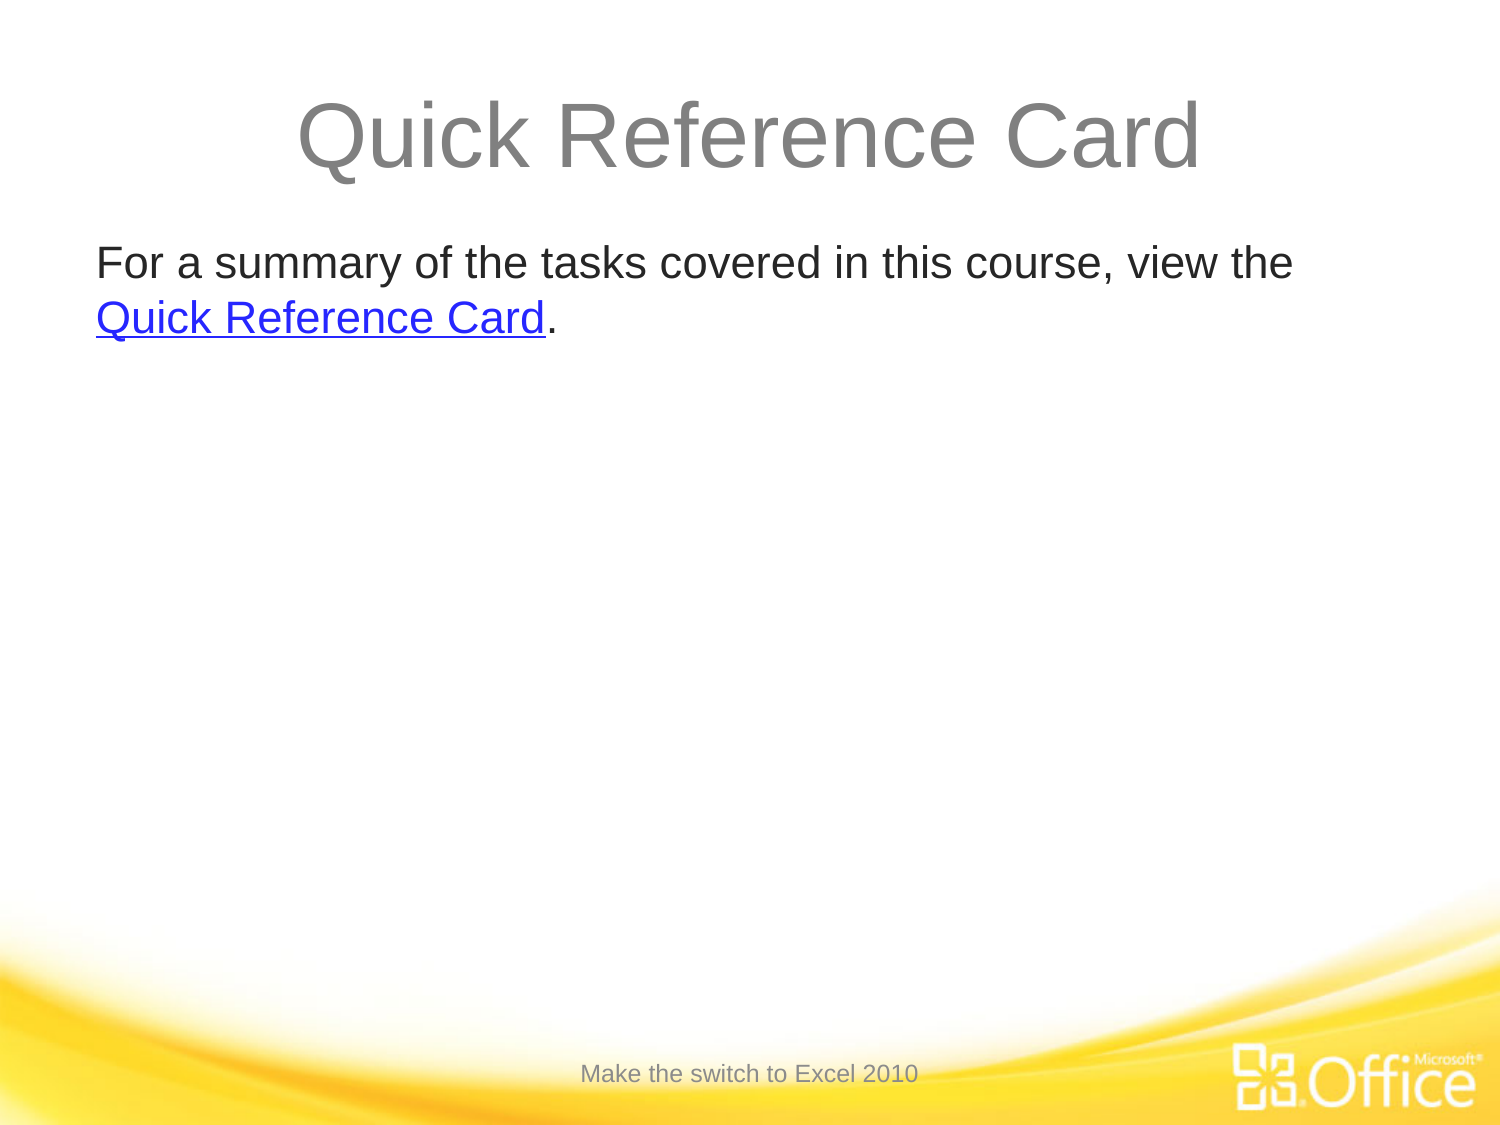

# Quick Reference Card
For a summary of the tasks covered in this course, view the Quick Reference Card.
Make the switch to Excel 2010